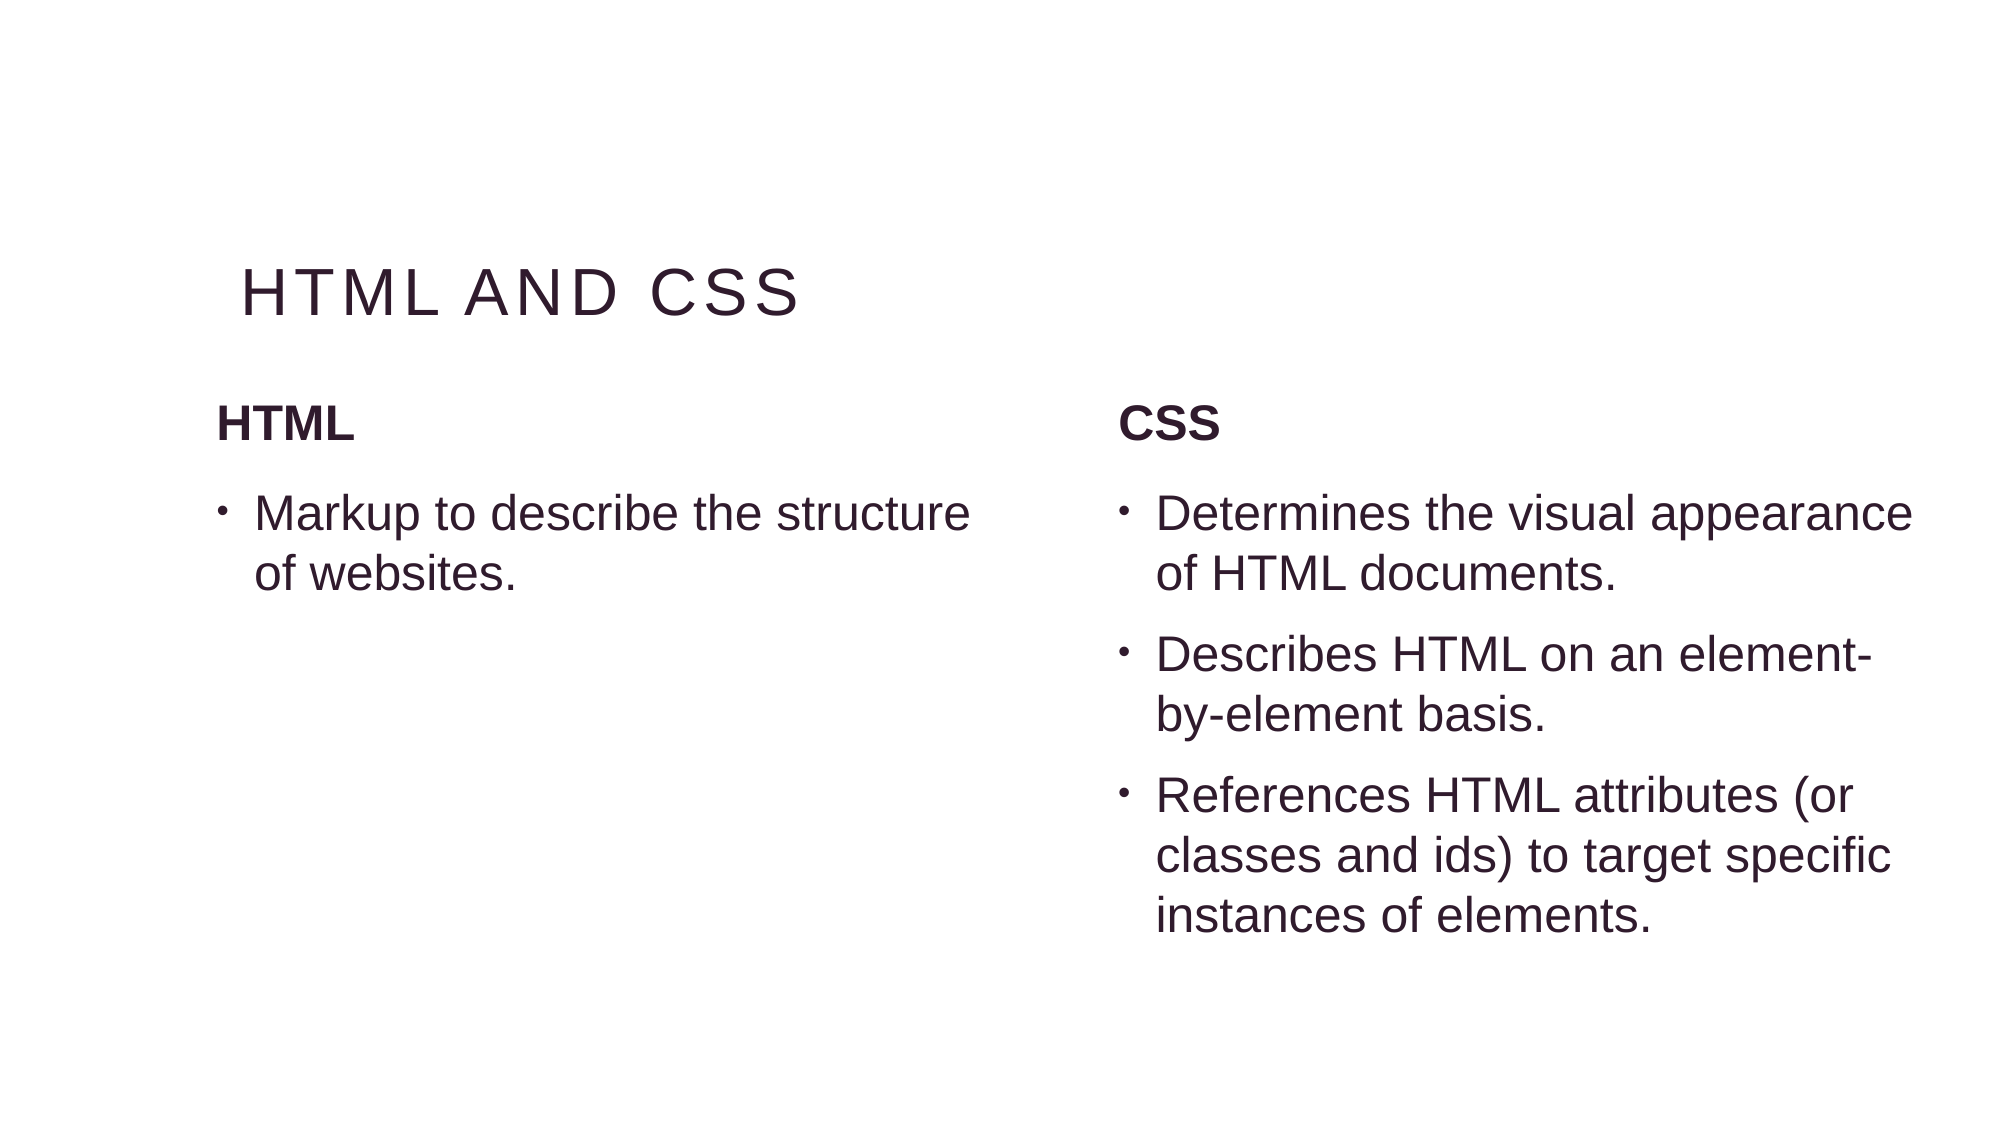

# HTML and CSS
HTML
CSS
Markup to describe the structure of websites.
Determines the visual appearance of HTML documents.
Describes HTML on an element-by-element basis.
References HTML attributes (or classes and ids) to target specific instances of elements.